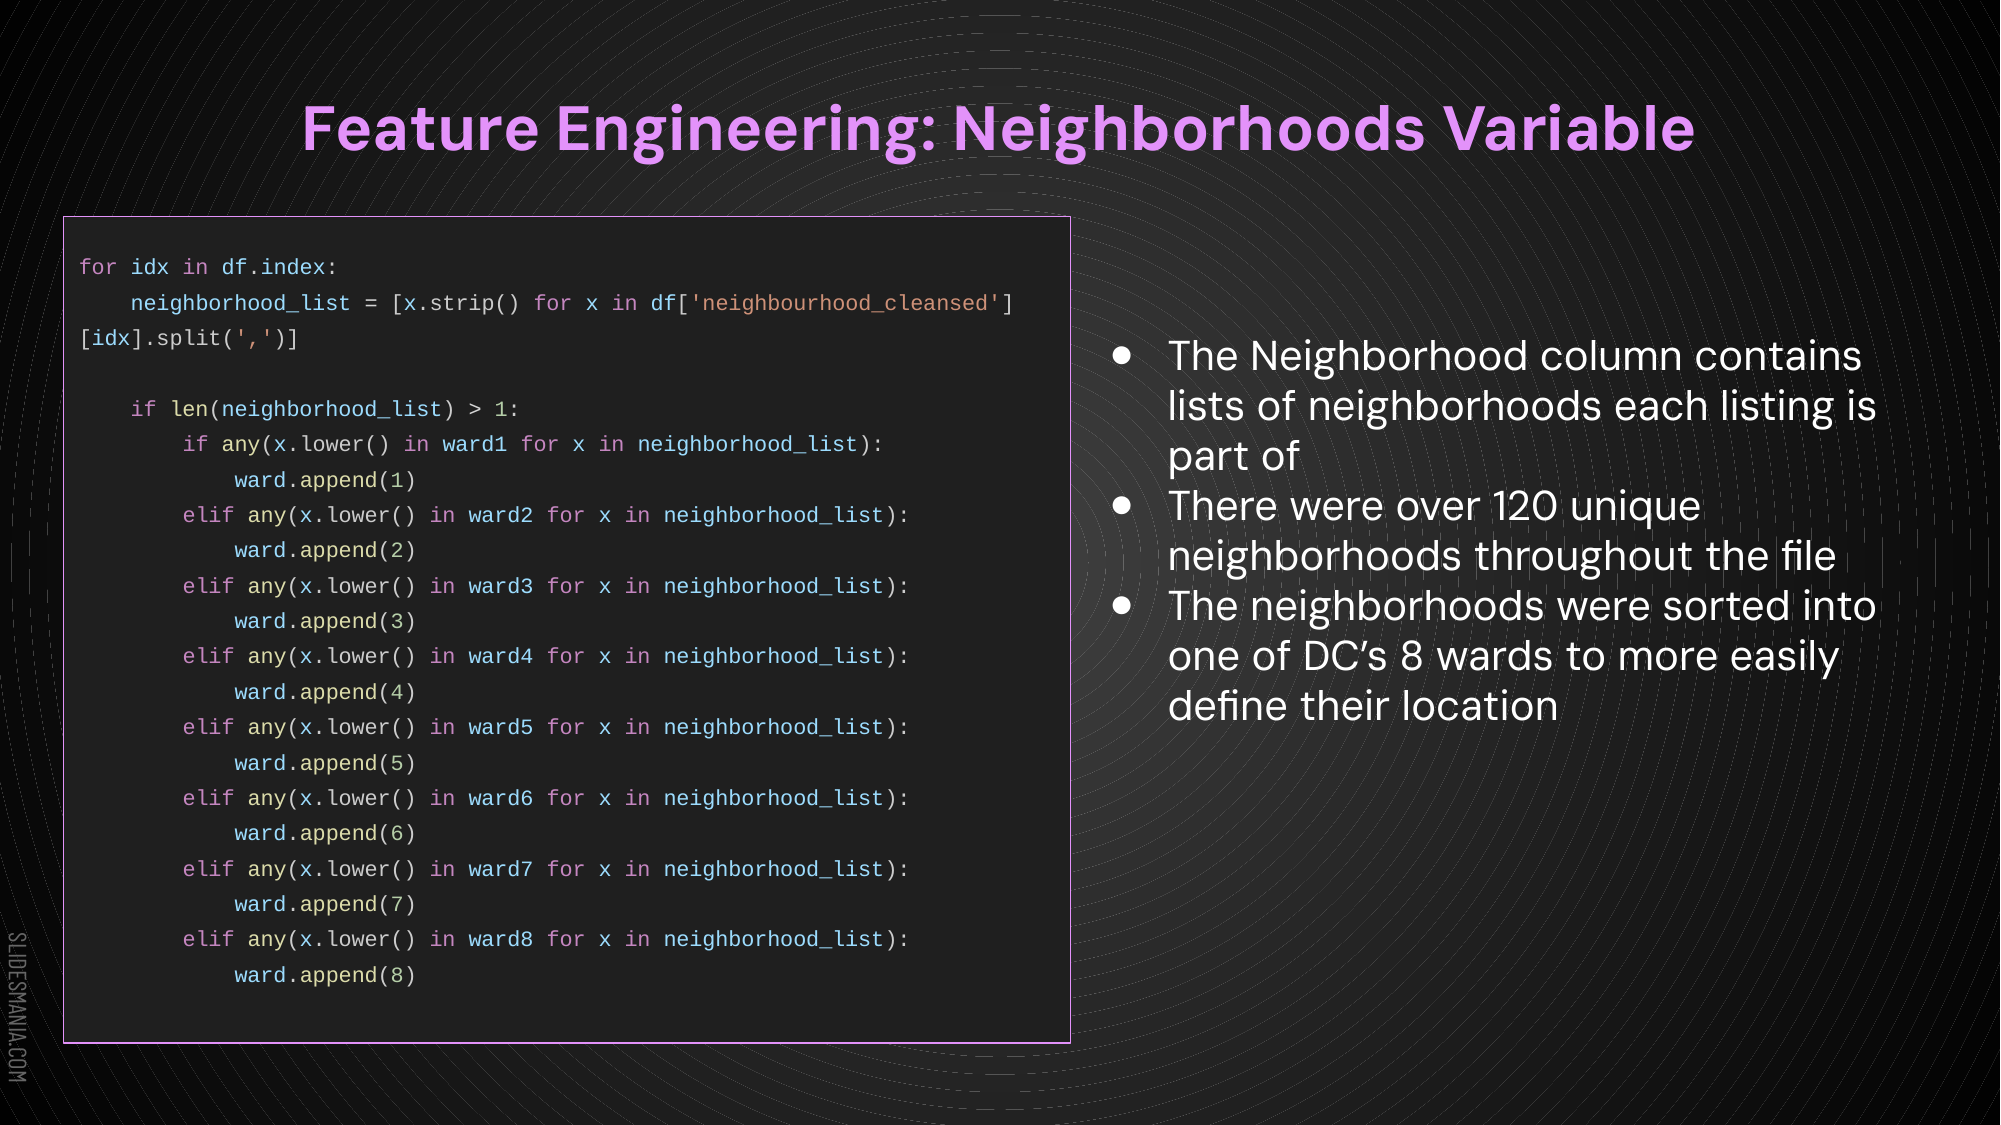

# Feature Engineering: Neighborhoods Variable
for idx in df.index:
    neighborhood_list = [x.strip() for x in df['neighbourhood_cleansed'][idx].split(',')]

    if len(neighborhood_list) > 1:
        if any(x.lower() in ward1 for x in neighborhood_list):
            ward.append(1)
        elif any(x.lower() in ward2 for x in neighborhood_list):
            ward.append(2)
        elif any(x.lower() in ward3 for x in neighborhood_list):
            ward.append(3)
        elif any(x.lower() in ward4 for x in neighborhood_list):
            ward.append(4)
        elif any(x.lower() in ward5 for x in neighborhood_list):
            ward.append(5)
        elif any(x.lower() in ward6 for x in neighborhood_list):
            ward.append(6)
        elif any(x.lower() in ward7 for x in neighborhood_list):
            ward.append(7)
        elif any(x.lower() in ward8 for x in neighborhood_list):
            ward.append(8)

The Neighborhood column contains lists of neighborhoods each listing is part of
There were over 120 unique neighborhoods throughout the file
The neighborhoods were sorted into one of DC’s 8 wards to more easily define their location